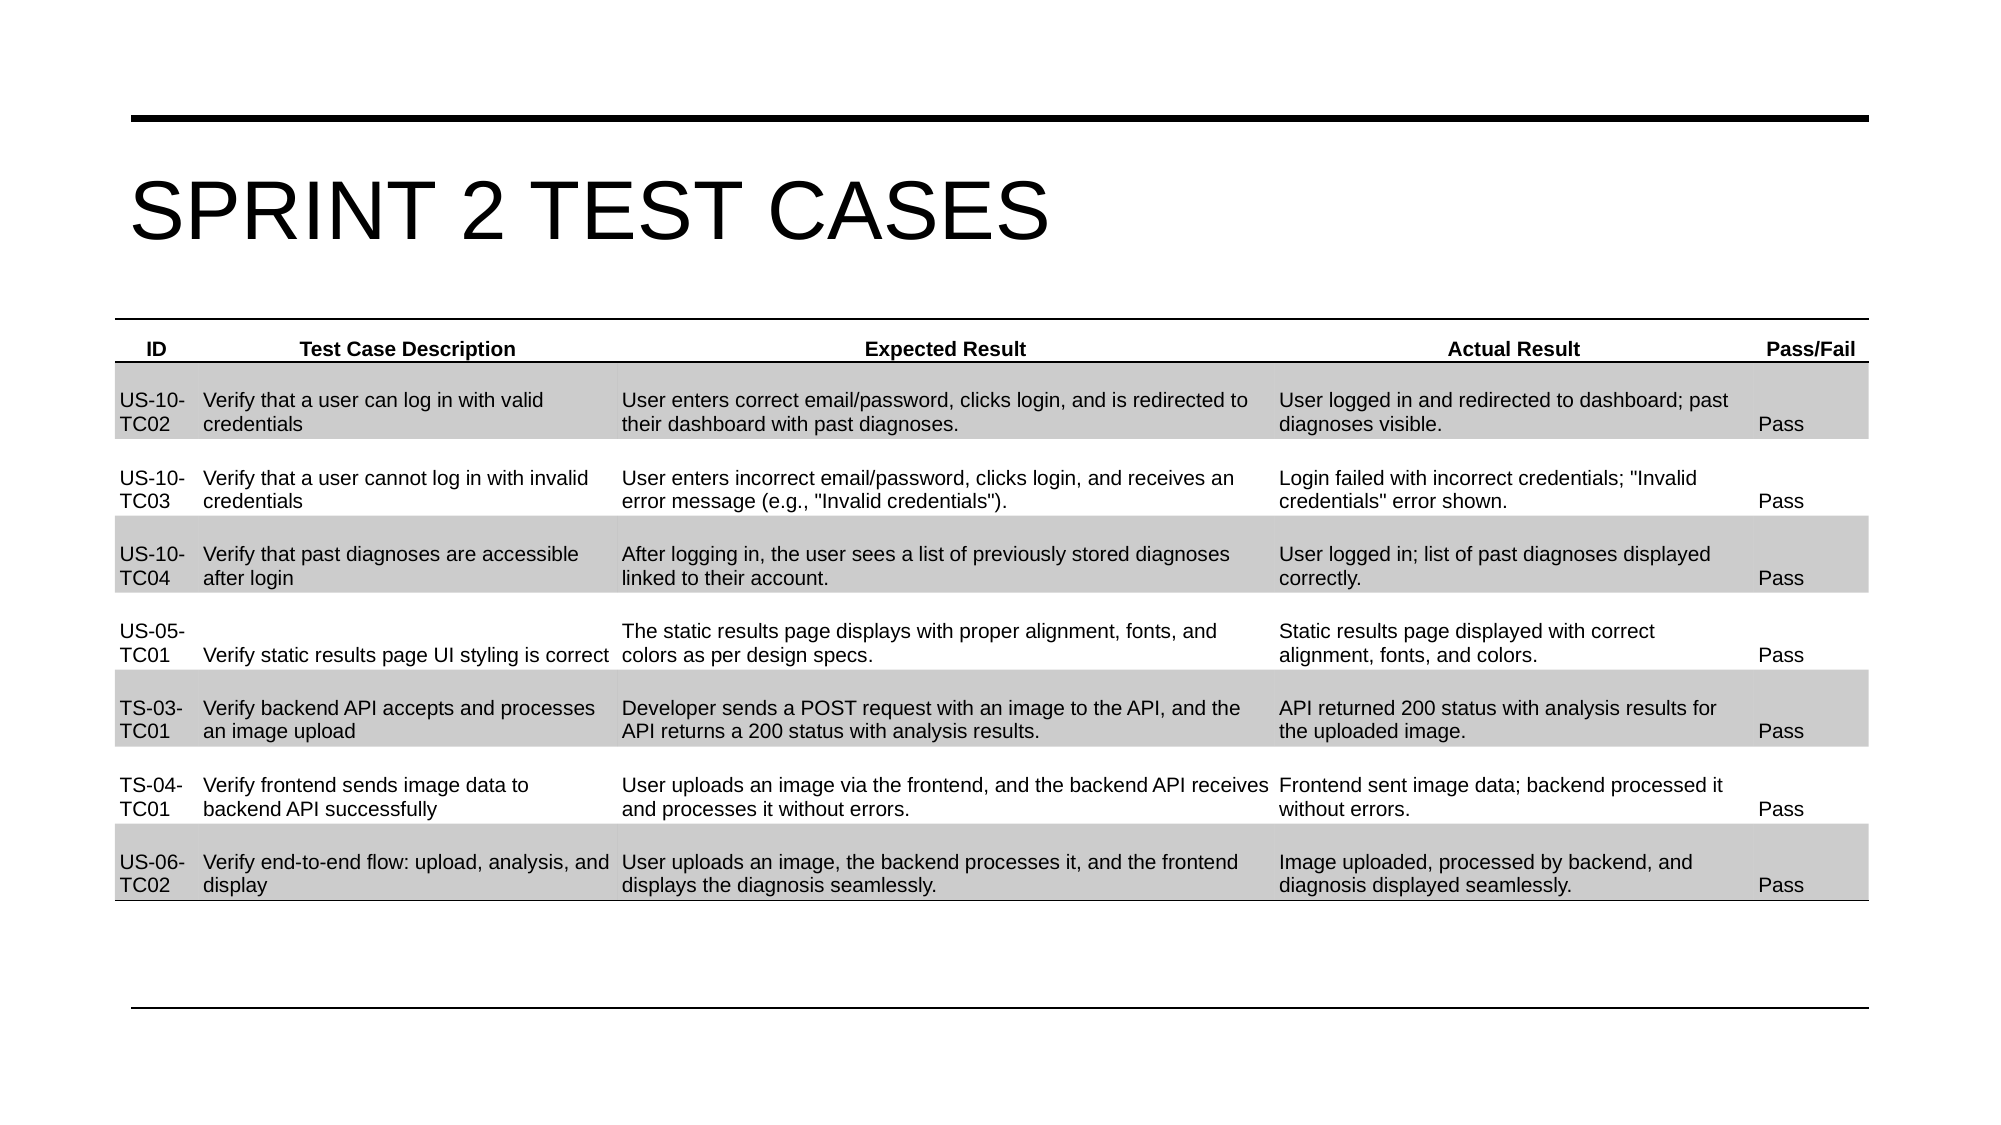

# Sprint 2 test cases
| ID | Test Case Description | Expected Result | Actual Result | Pass/Fail |
| --- | --- | --- | --- | --- |
| US-10-TC02 | Verify that a user can log in with valid credentials | User enters correct email/password, clicks login, and is redirected to their dashboard with past diagnoses. | User logged in and redirected to dashboard; past diagnoses visible. | Pass |
| US-10-TC03 | Verify that a user cannot log in with invalid credentials | User enters incorrect email/password, clicks login, and receives an error message (e.g., "Invalid credentials"). | Login failed with incorrect credentials; "Invalid credentials" error shown. | Pass |
| US-10-TC04 | Verify that past diagnoses are accessible after login | After logging in, the user sees a list of previously stored diagnoses linked to their account. | User logged in; list of past diagnoses displayed correctly. | Pass |
| US-05-TC01 | Verify static results page UI styling is correct | The static results page displays with proper alignment, fonts, and colors as per design specs. | Static results page displayed with correct alignment, fonts, and colors. | Pass |
| TS-03-TC01 | Verify backend API accepts and processes an image upload | Developer sends a POST request with an image to the API, and the API returns a 200 status with analysis results. | API returned 200 status with analysis results for the uploaded image. | Pass |
| TS-04-TC01 | Verify frontend sends image data to backend API successfully | User uploads an image via the frontend, and the backend API receives and processes it without errors. | Frontend sent image data; backend processed it without errors. | Pass |
| US-06-TC02 | Verify end-to-end flow: upload, analysis, and display | User uploads an image, the backend processes it, and the frontend displays the diagnosis seamlessly. | Image uploaded, processed by backend, and diagnosis displayed seamlessly. | Pass |